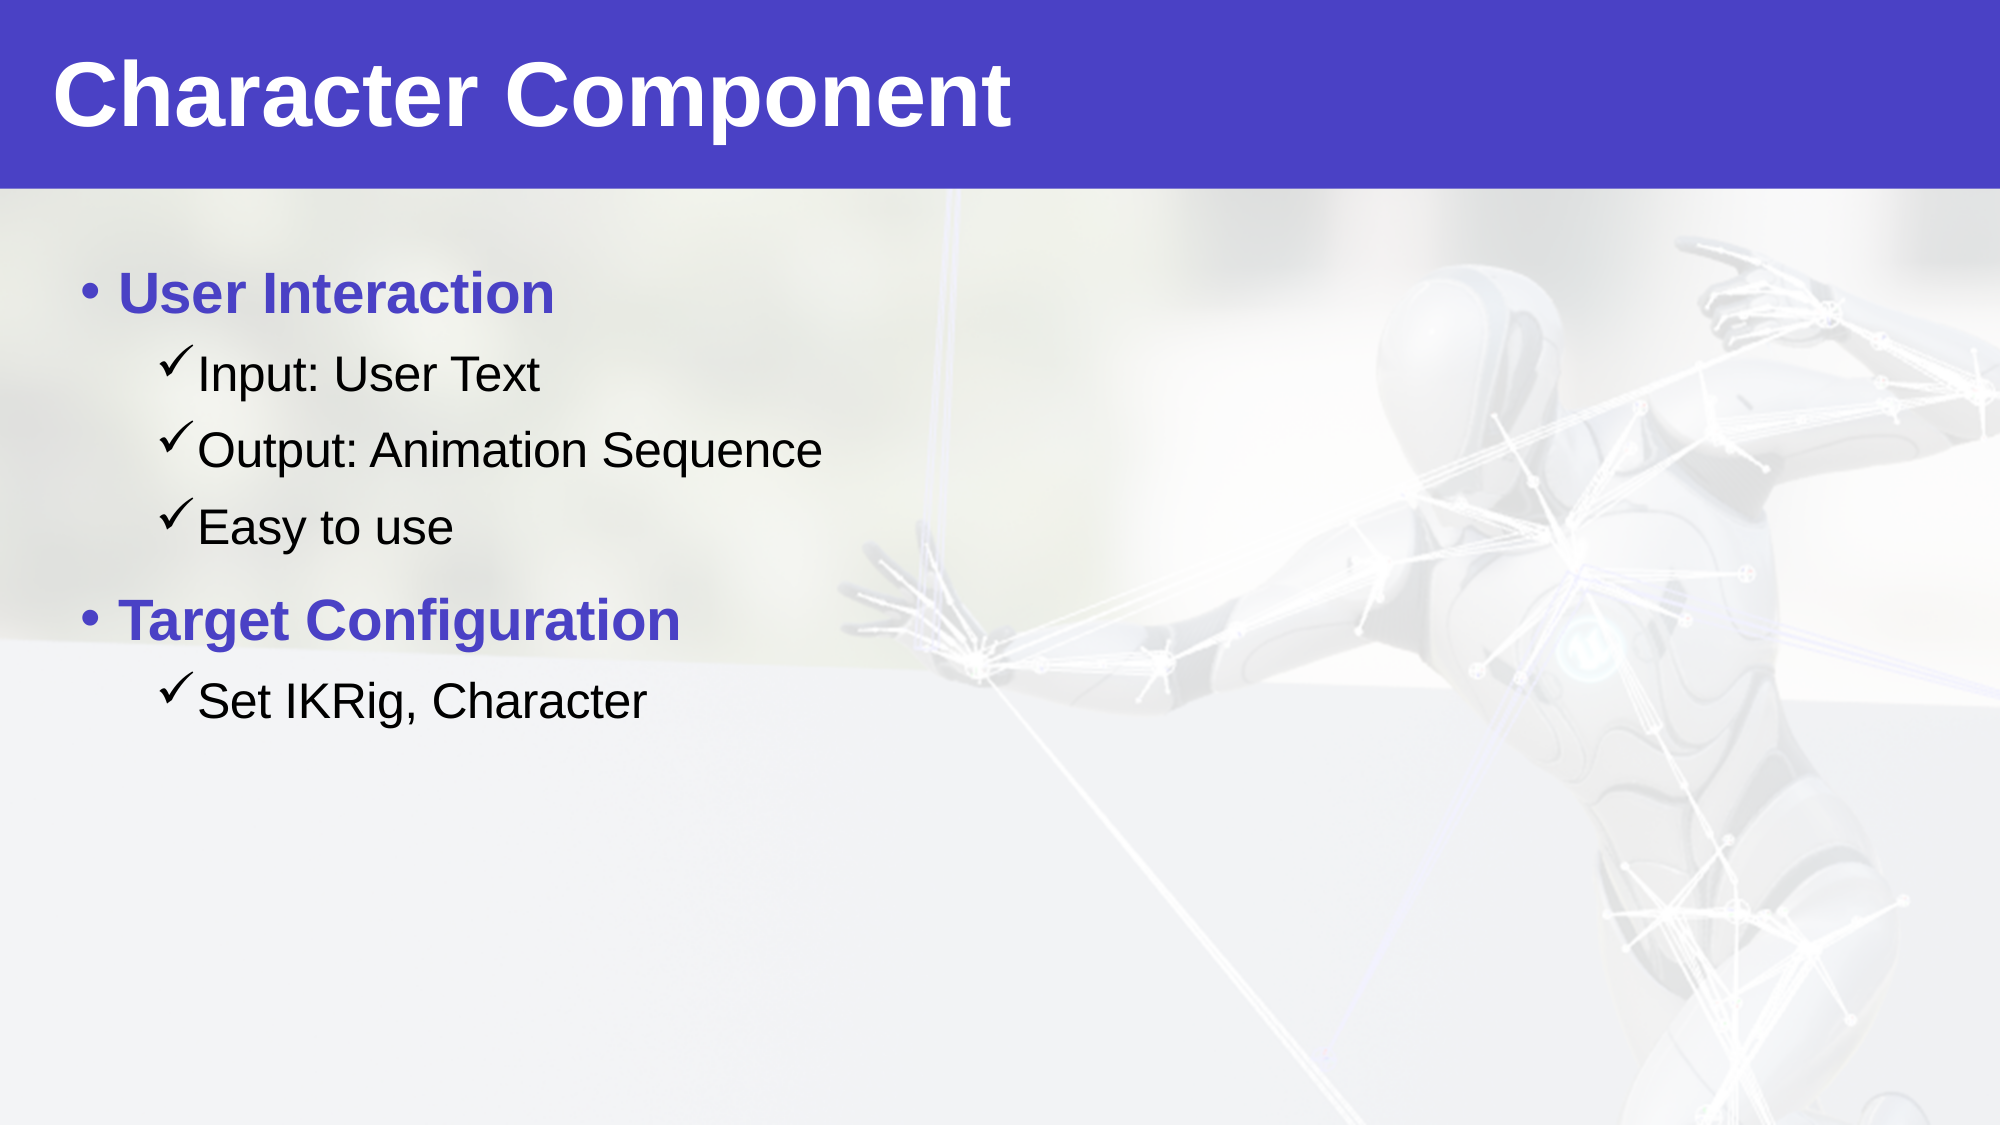

# Character Component
User Interaction
Input: User Text
Output: Animation Sequence
Easy to use
Target Configuration
Set IKRig, Character